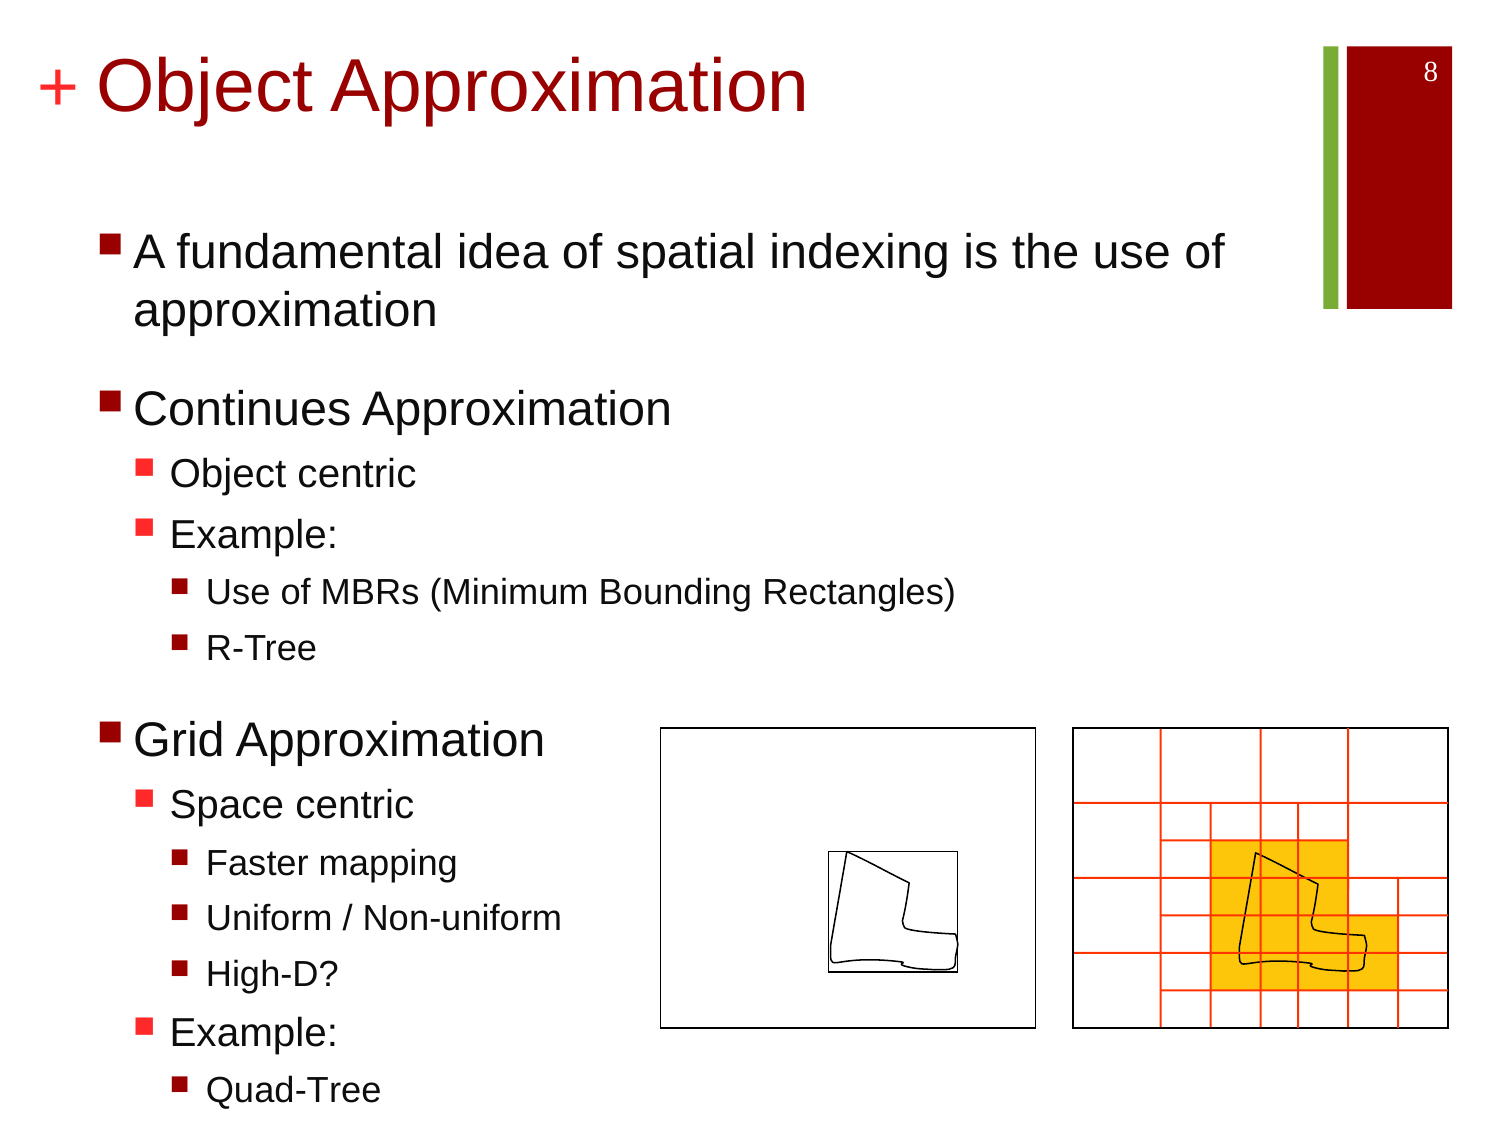

# Object Approximation
8
A fundamental idea of spatial indexing is the use of approximation
Continues Approximation
Object centric
Example:
Use of MBRs (Minimum Bounding Rectangles)
R-Tree
Grid Approximation
Space centric
Faster mapping
Uniform / Non-uniform
High-D?
Example:
Quad-Tree